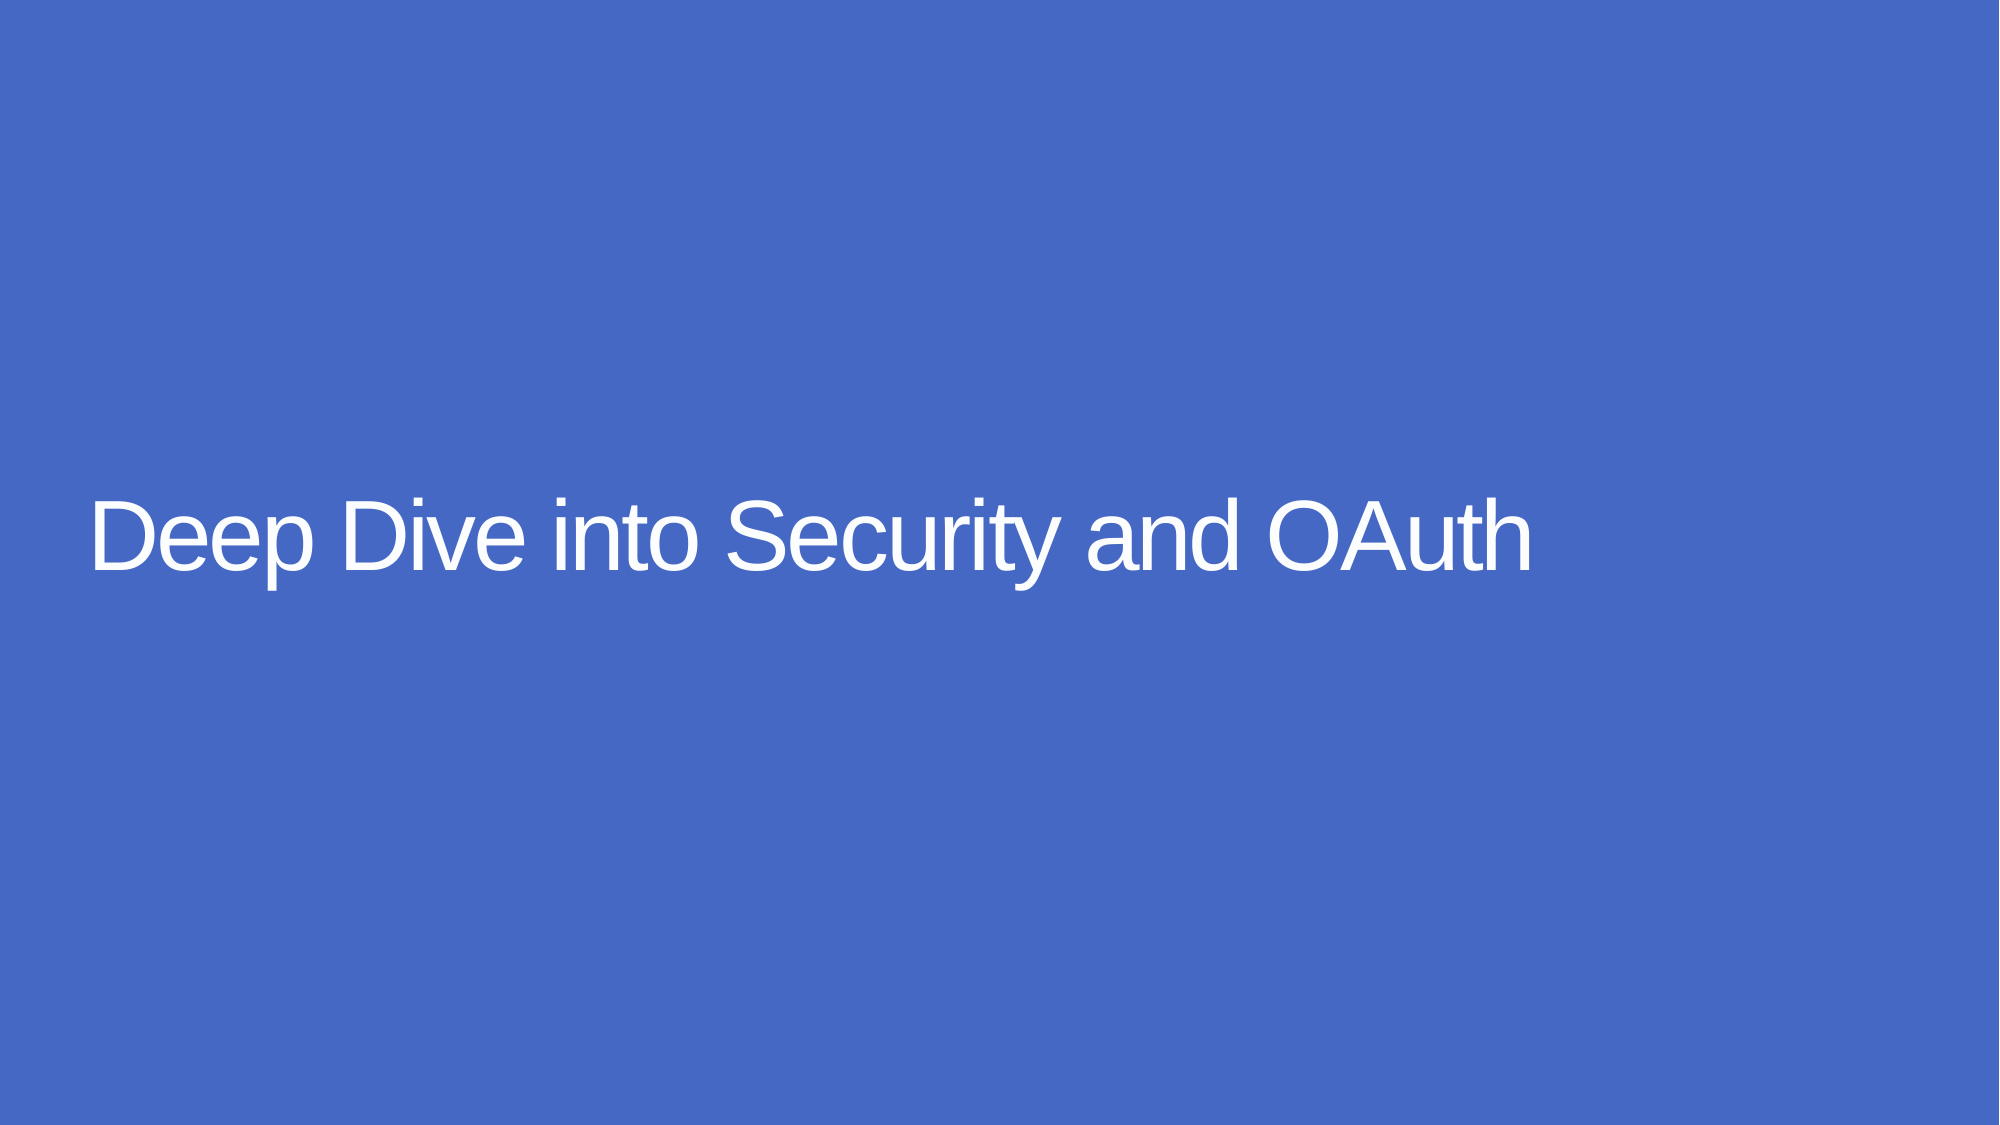

# Deep Dive into Security and OAuth